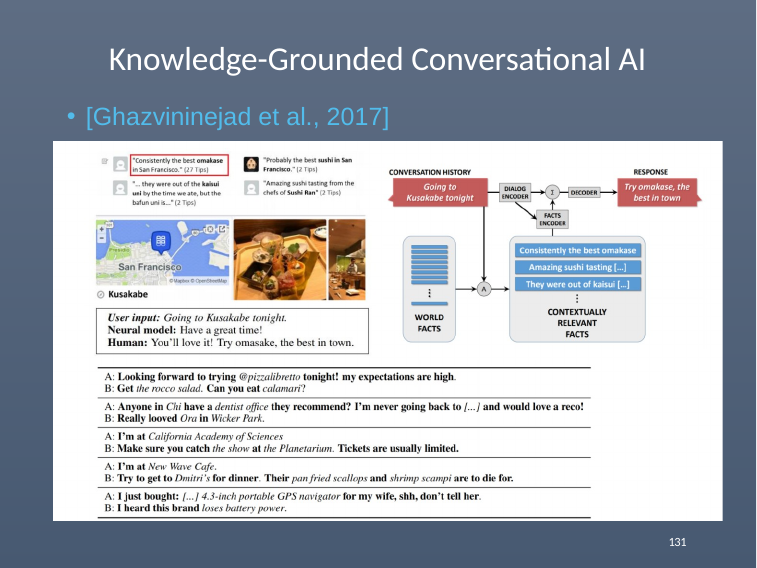

# Knowledge-Grounded Conversational AI
[Ghazvininejad et al., 2017]

131